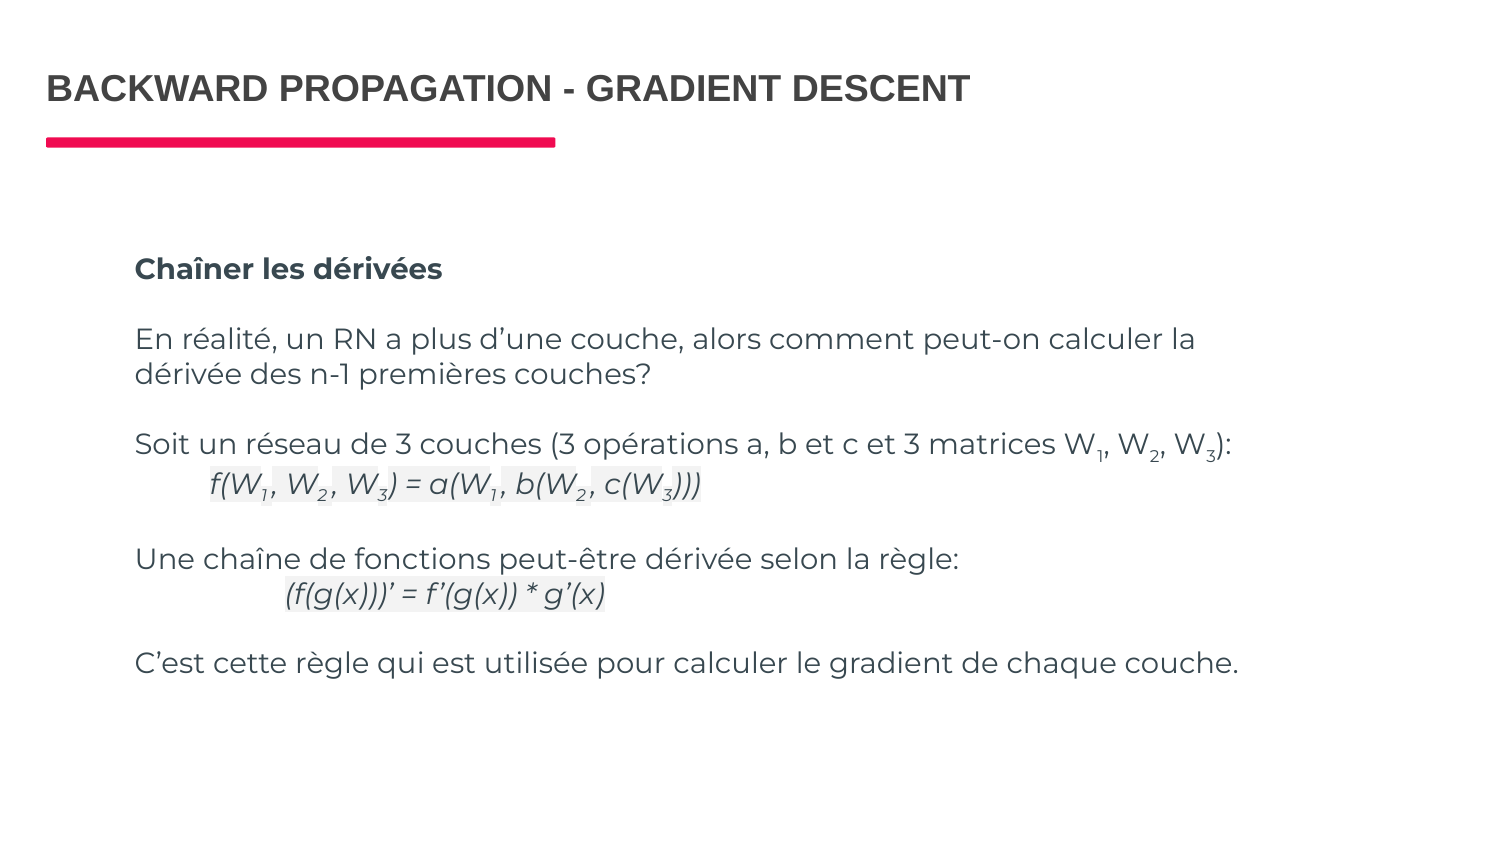

BACKWARD PROPAGATION - GRADIENT DESCENT

Chaîner les dérivées

En réalité, un RN a plus d’une couche, alors comment peut-on calculer la dérivée des n-1 premières couches?

Soit un réseau de 3 couches (3 opérations a, b et c et 3 matrices W1, W2, W3):
f(W1 , W2 , W3) = a(W1 , b(W2 , c(W3)))

Une chaîne de fonctions peut-être dérivée selon la règle:
	(f(g(x)))’ = f’(g(x)) * g’(x)

C’est cette règle qui est utilisée pour calculer le gradient de chaque couche.